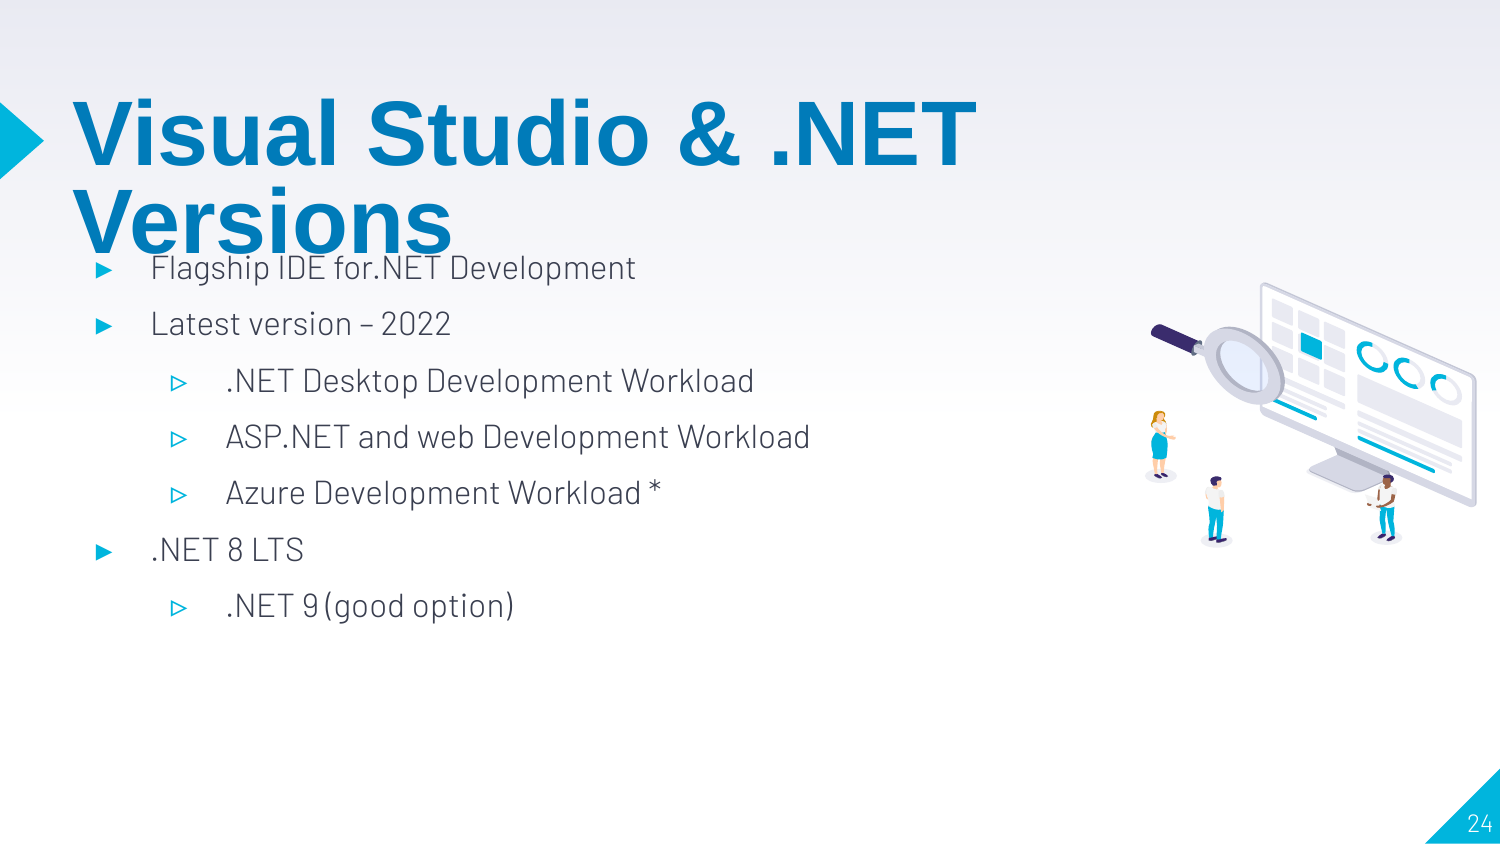

# Visual Studio & .NET Versions
Flagship IDE for.NET Development
Latest version – 2022
.NET Desktop Development Workload
ASP.NET and web Development Workload
Azure Development Workload *
.NET 8 LTS
.NET 9 (good option)

24